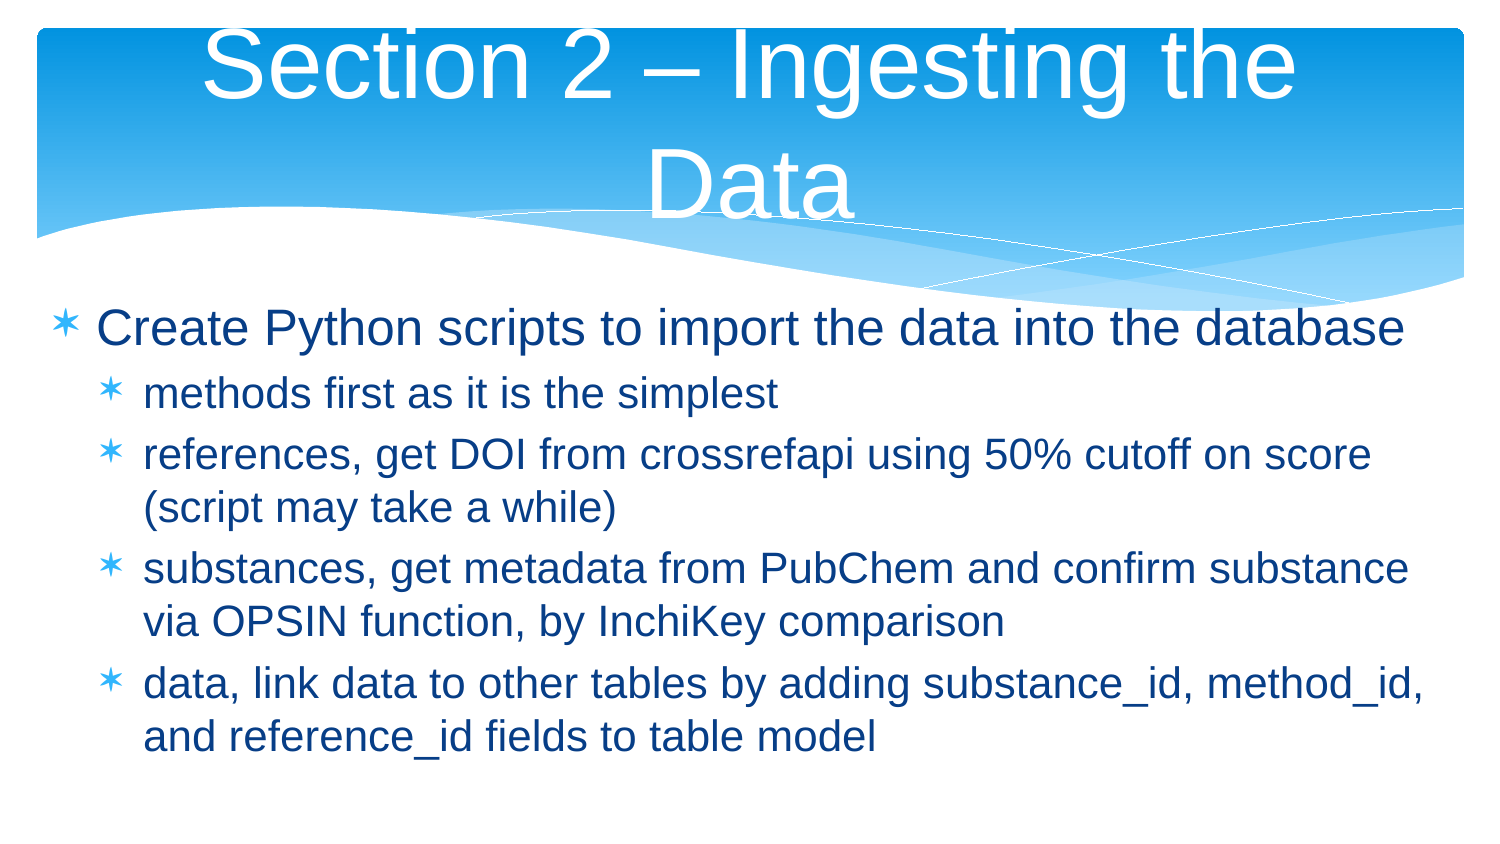

# Section 2 – Ingesting the Data
Create Python scripts to import the data into the database
methods first as it is the simplest
references, get DOI from crossrefapi using 50% cutoff on score
(script may take a while)
substances, get metadata from PubChem and confirm substance via OPSIN function, by InchiKey comparison
data, link data to other tables by adding substance_id, method_id, and reference_id fields to table model